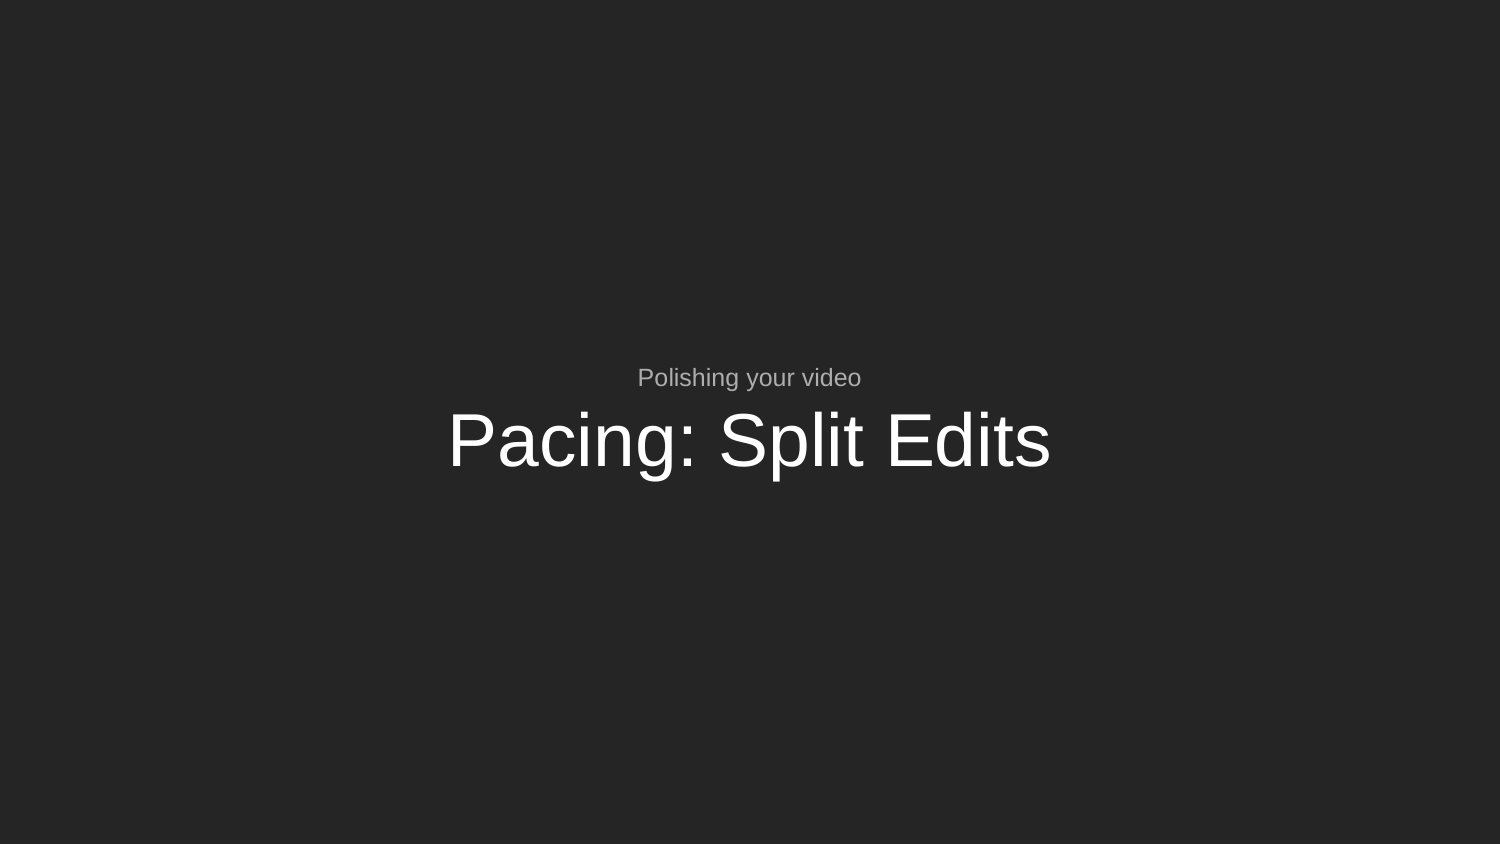

# Polishing your video
Pacing: Split Edits